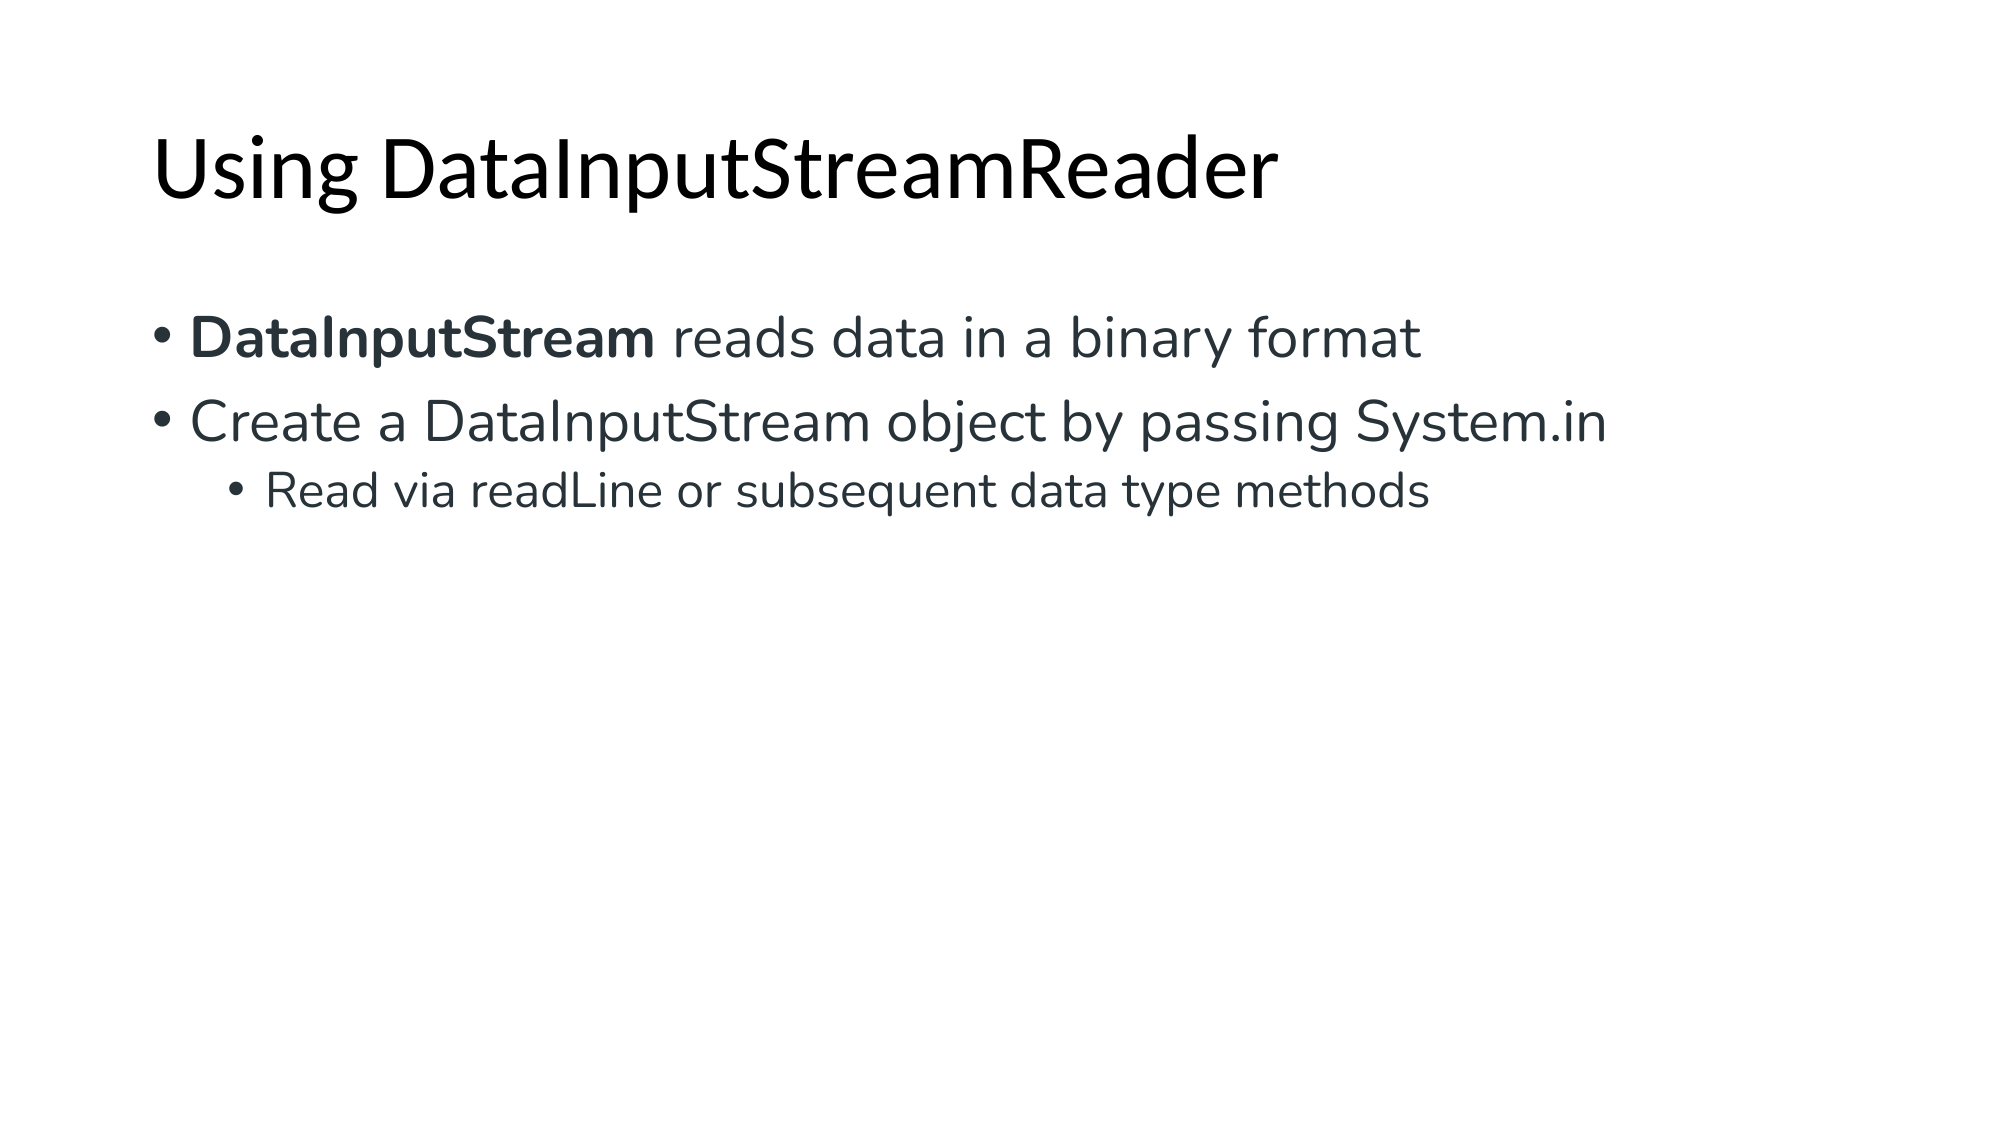

# Using DataInputStreamReader
DataInputStream reads data in a binary format
Create a DataInputStream object by passing System.in
Read via readLine or subsequent data type methods